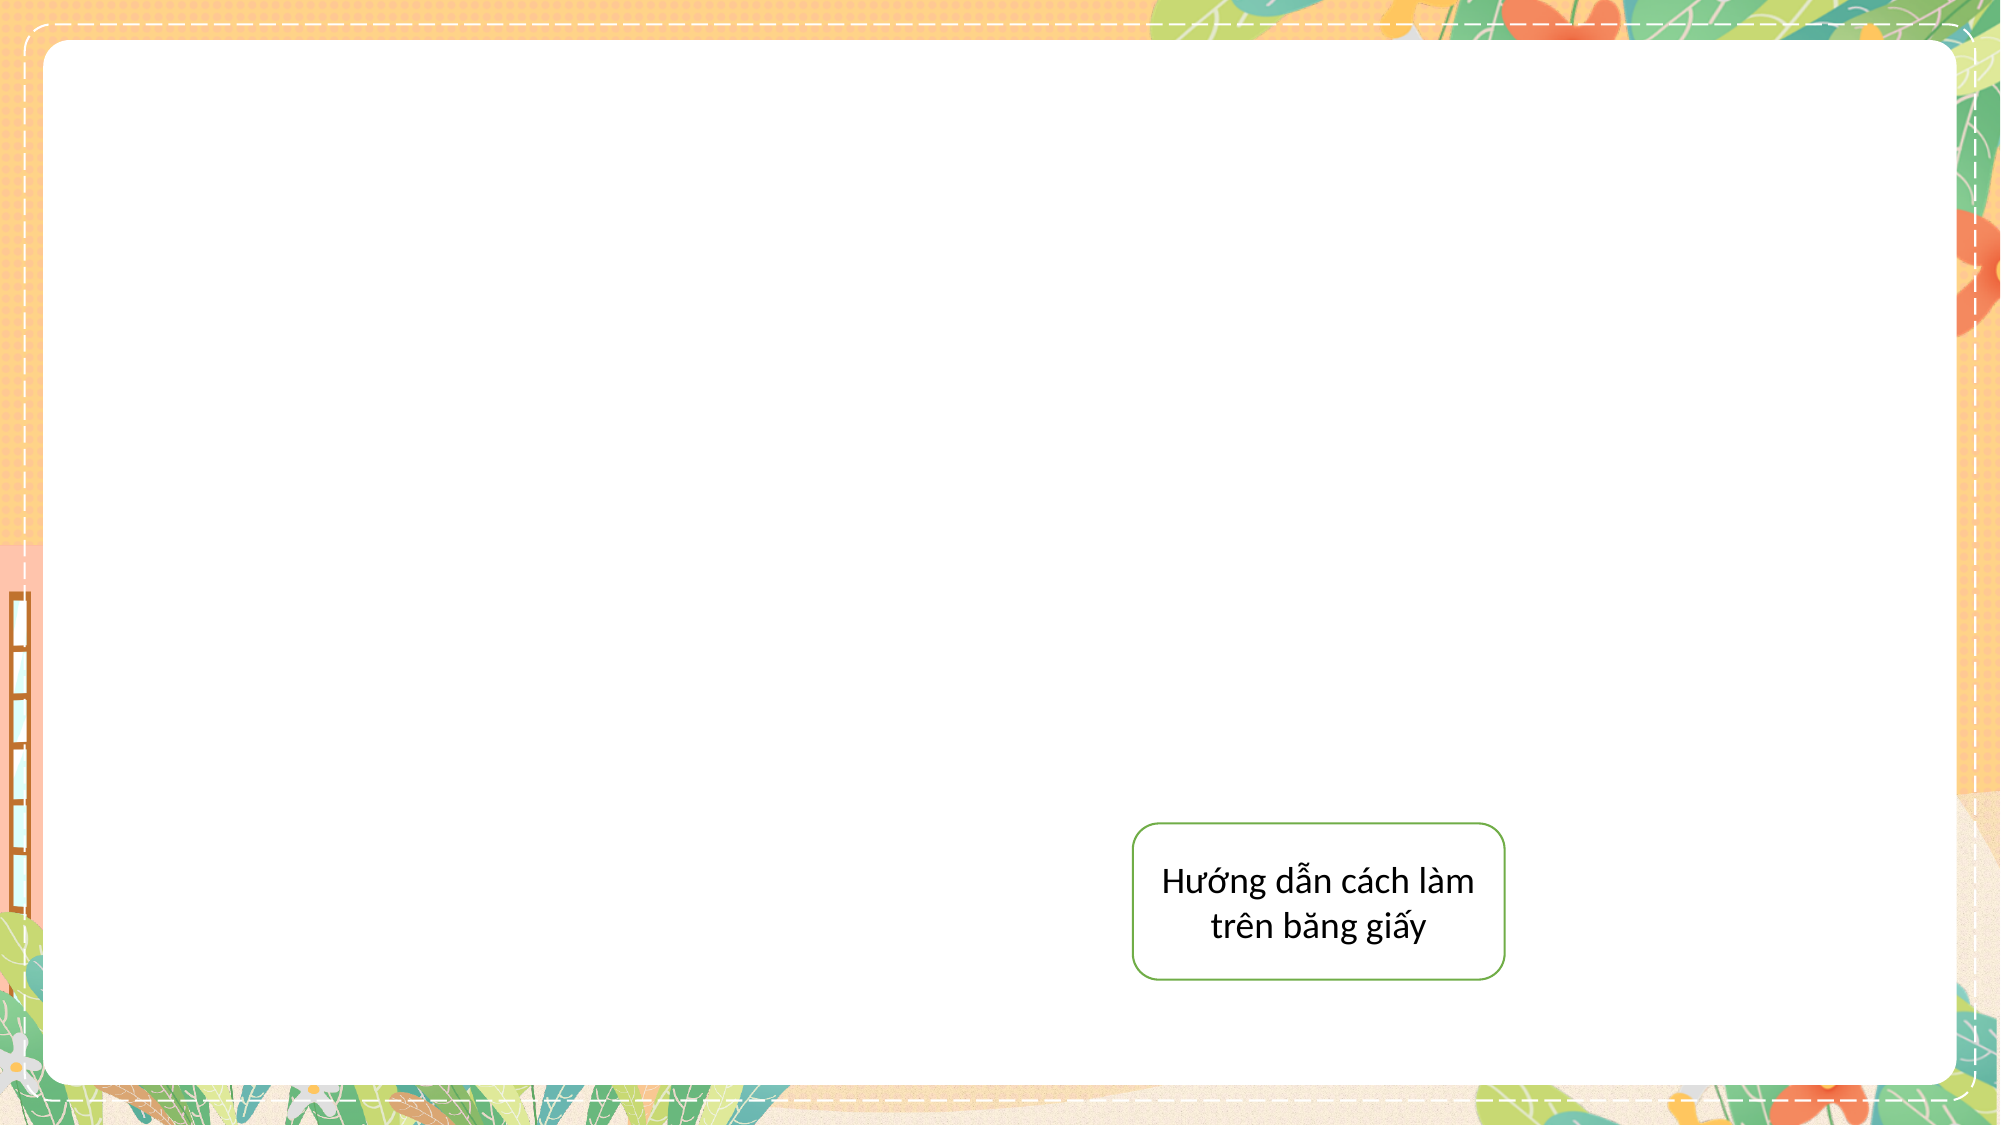

Hướng dẫn cách làm trên băng giấy